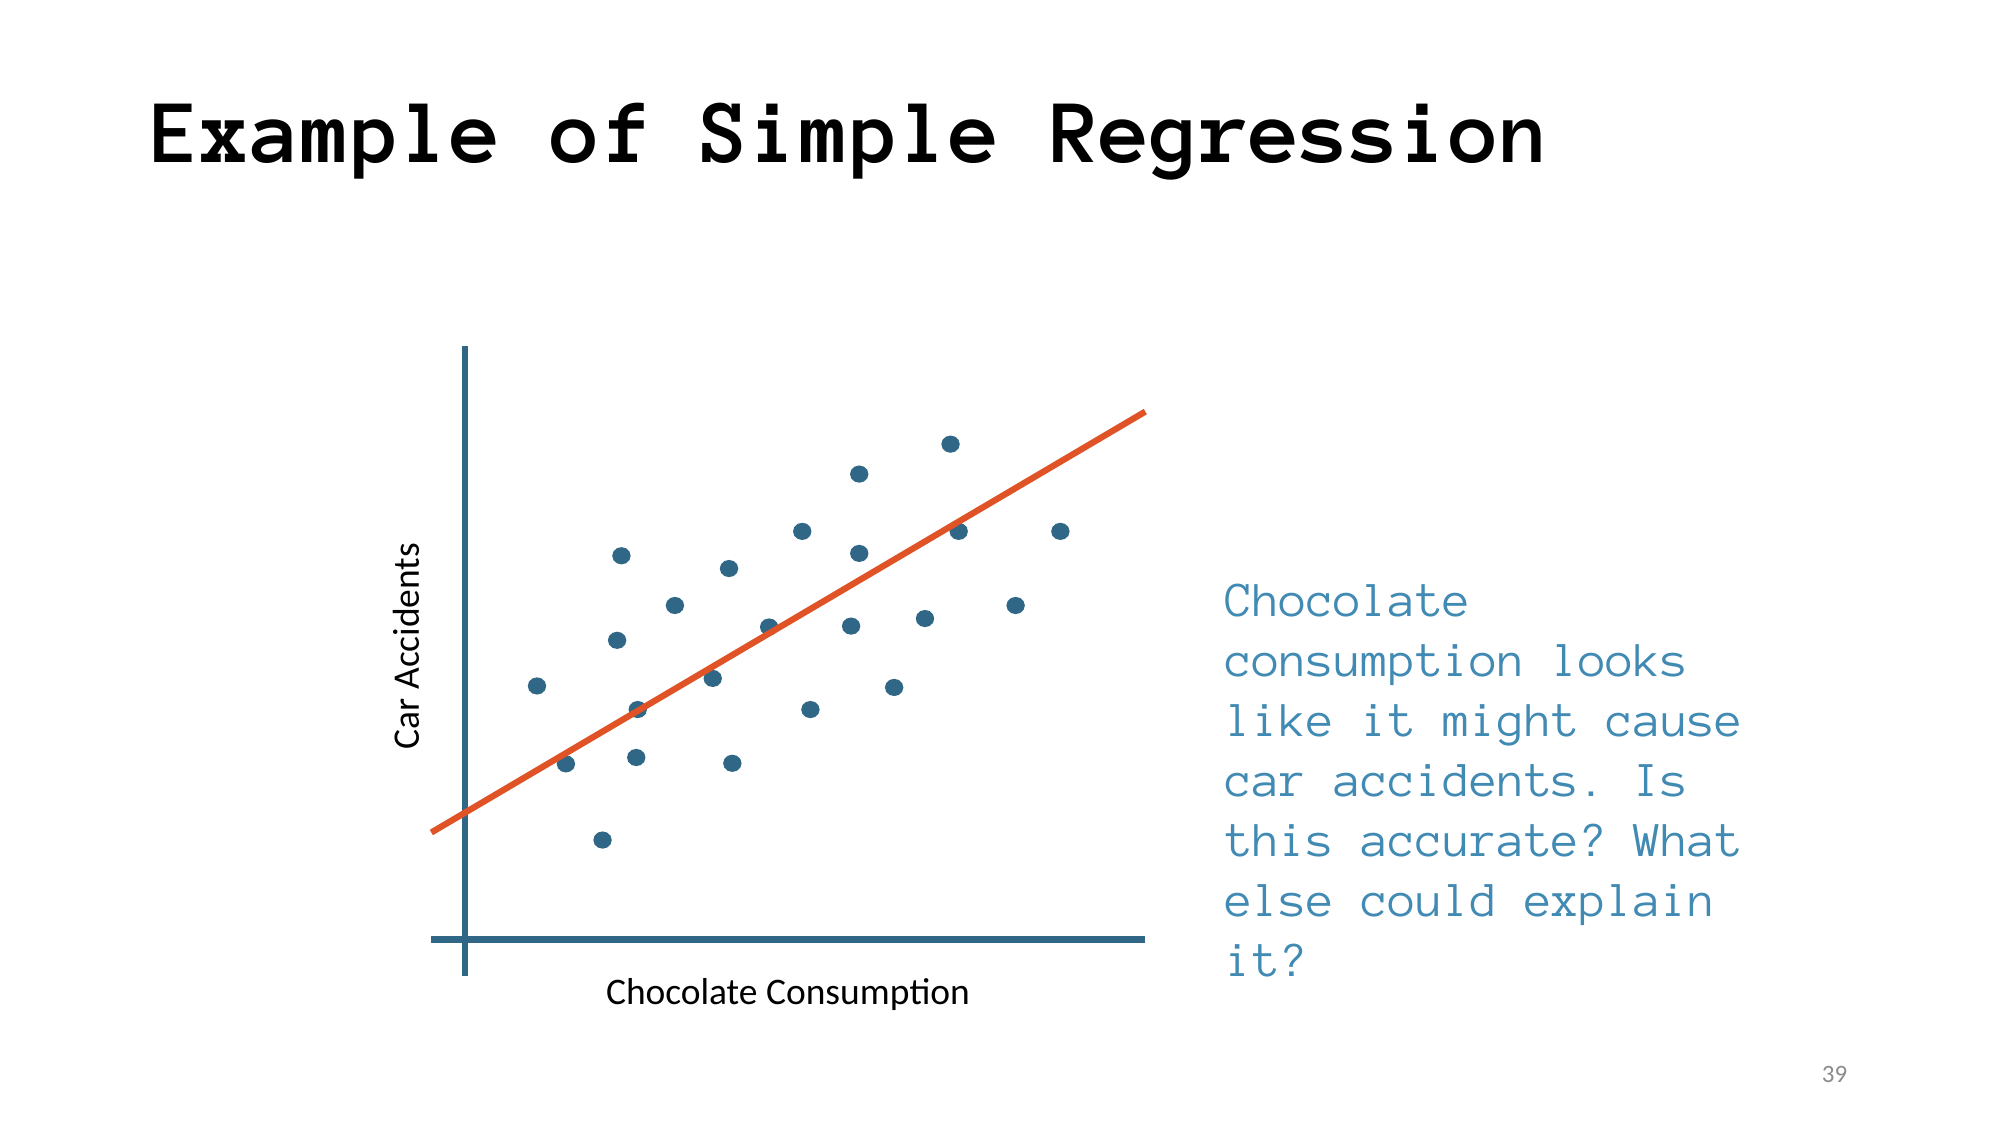

# Example of Simple Regression

Chocolate consumption looks like it might cause car accidents. Is this accurate? What else could explain it?

Car Accidents

Chocolate Consumption
39